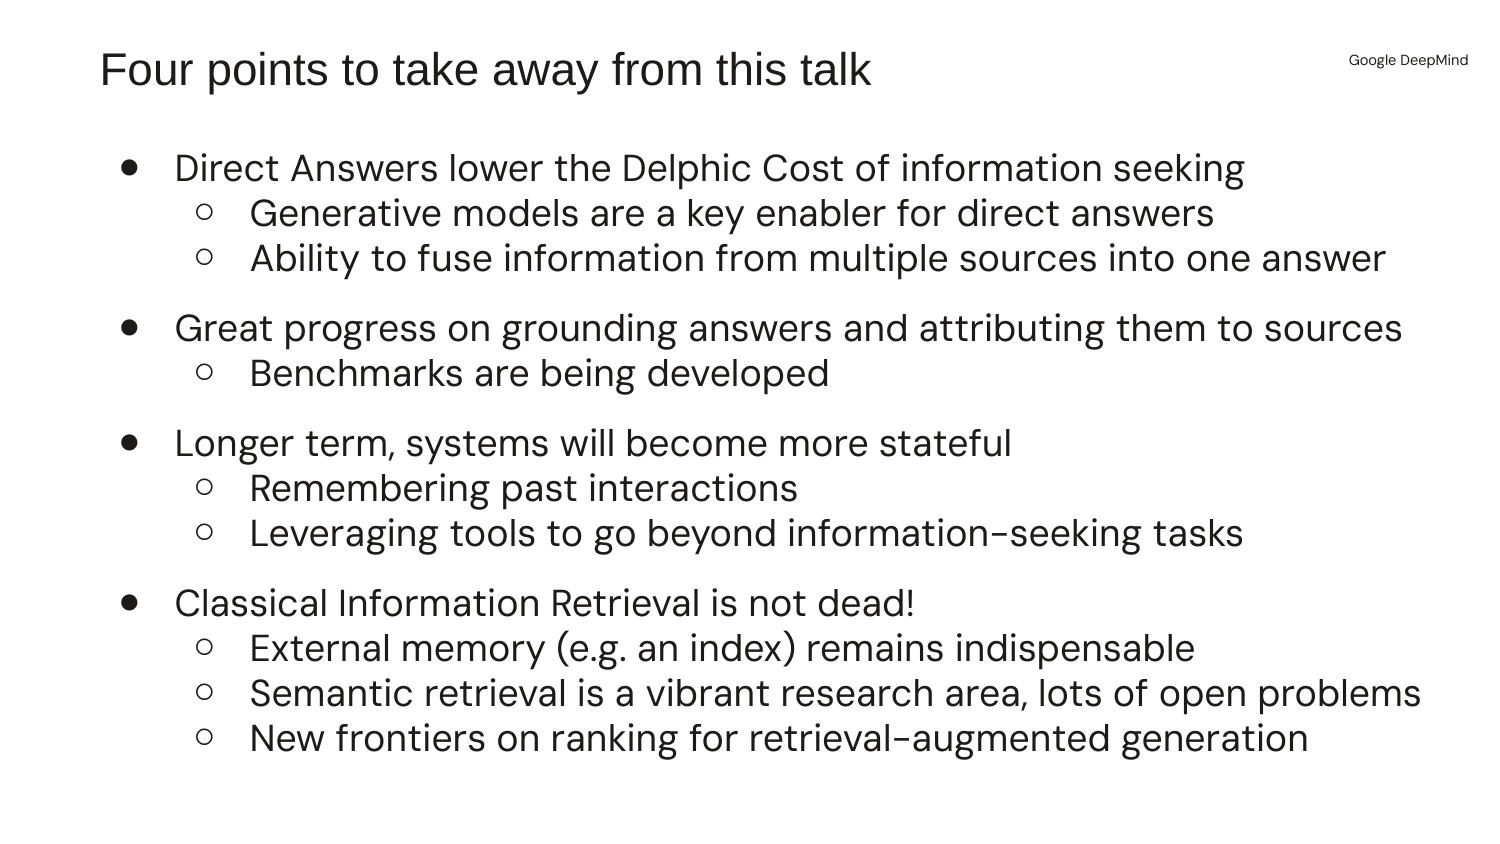

# Four points to take away from this talk
Direct Answers lower the Delphic Cost of information seeking
Generative models are a key enabler for direct answers
Ability to fuse information from multiple sources into one answer
Great progress on grounding answers and attributing them to sources
Benchmarks are being developed
Longer term, systems will become more stateful
Remembering past interactions
Leveraging tools to go beyond information-seeking tasks
Classical Information Retrieval is not dead!
External memory (e.g. an index) remains indispensable
Semantic retrieval is a vibrant research area, lots of open problems
New frontiers on ranking for retrieval-augmented generation